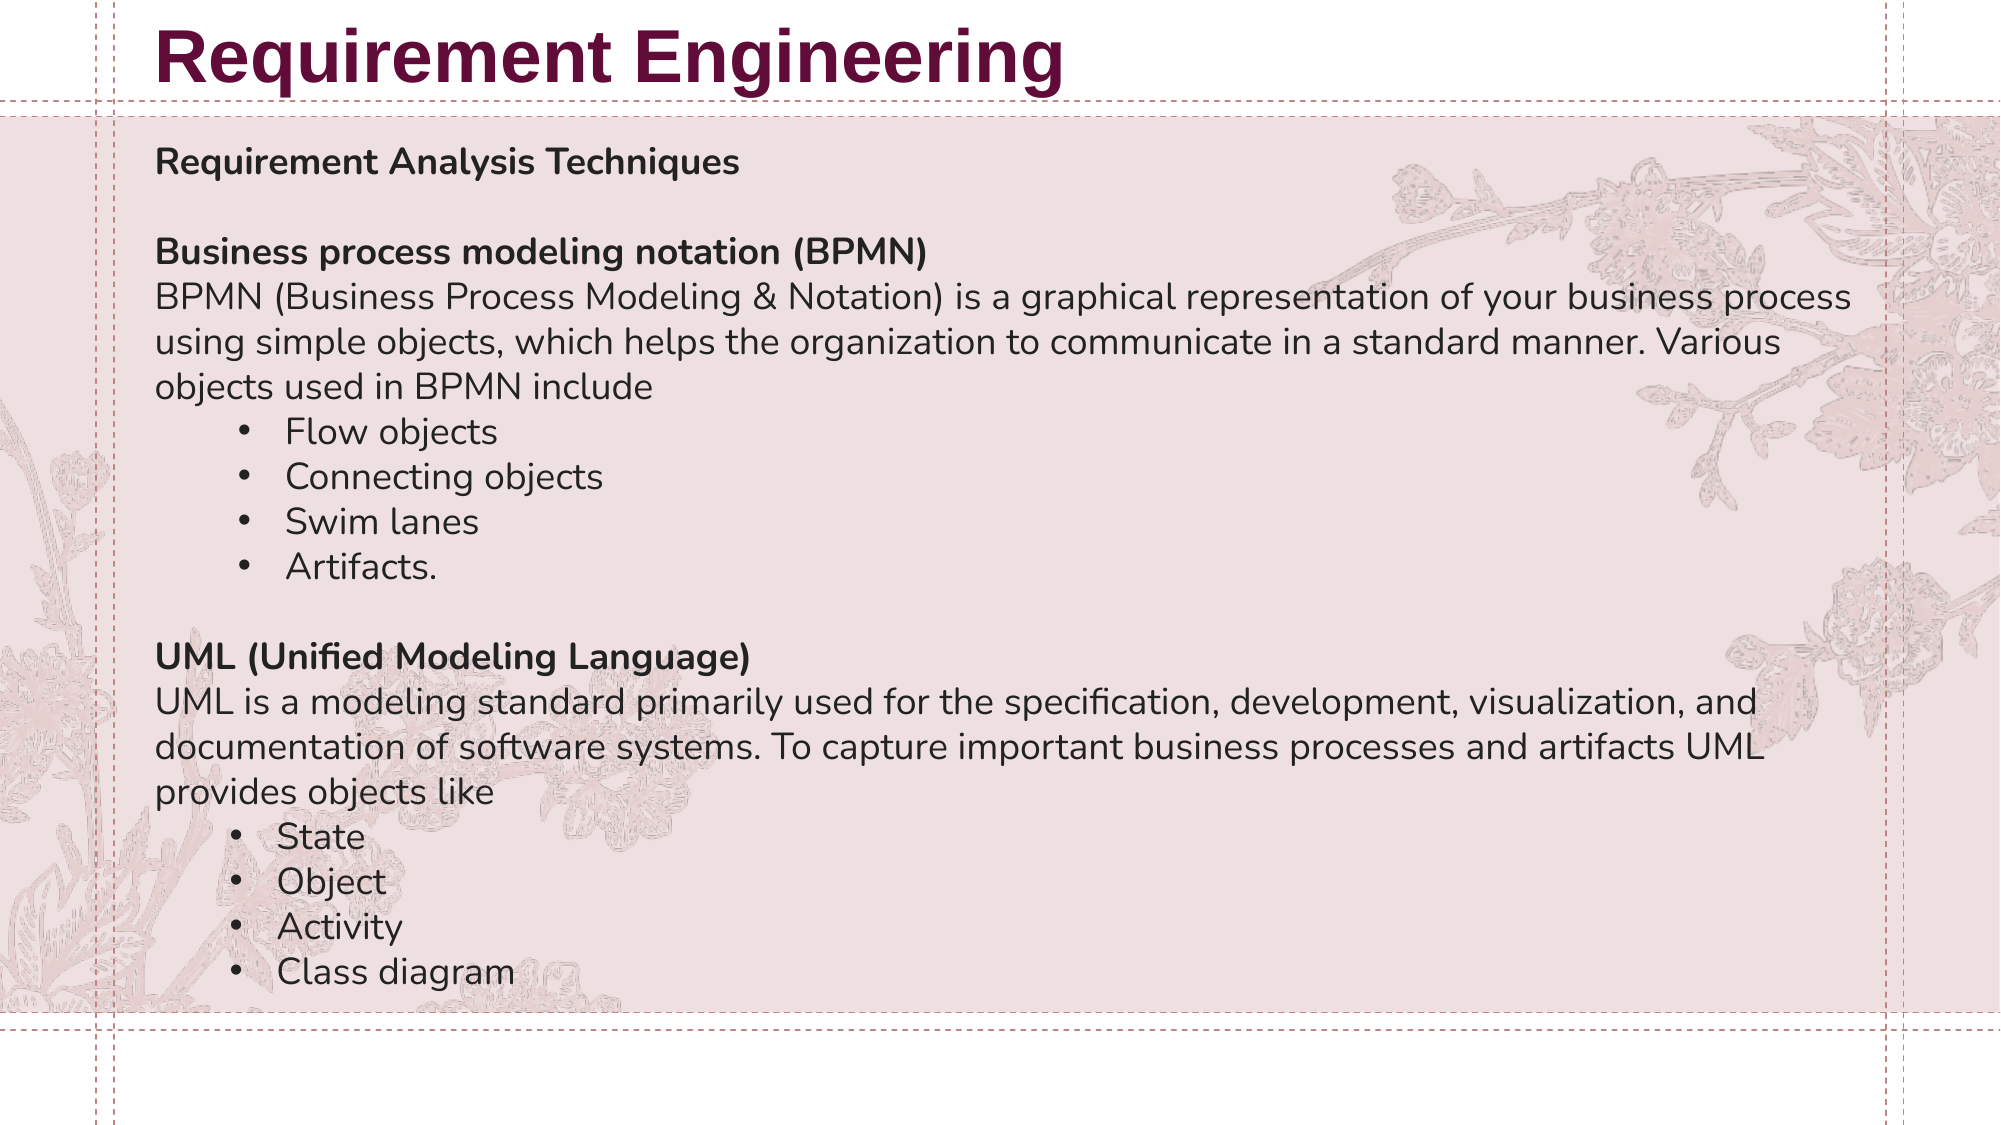

Requirement Engineering
Requirement Analysis Techniques

Business process modeling notation (BPMN)
BPMN (Business Process Modeling & Notation) is a graphical representation of your business process using simple objects, which helps the organization to communicate in a standard manner. Various objects used in BPMN include
Flow objects
Connecting objects
Swim lanes
Artifacts.

UML (Unified Modeling Language)
UML is a modeling standard primarily used for the specification, development, visualization, and documentation of software systems. To capture important business processes and artifacts UML provides objects like
State
Object
Activity
Class diagram